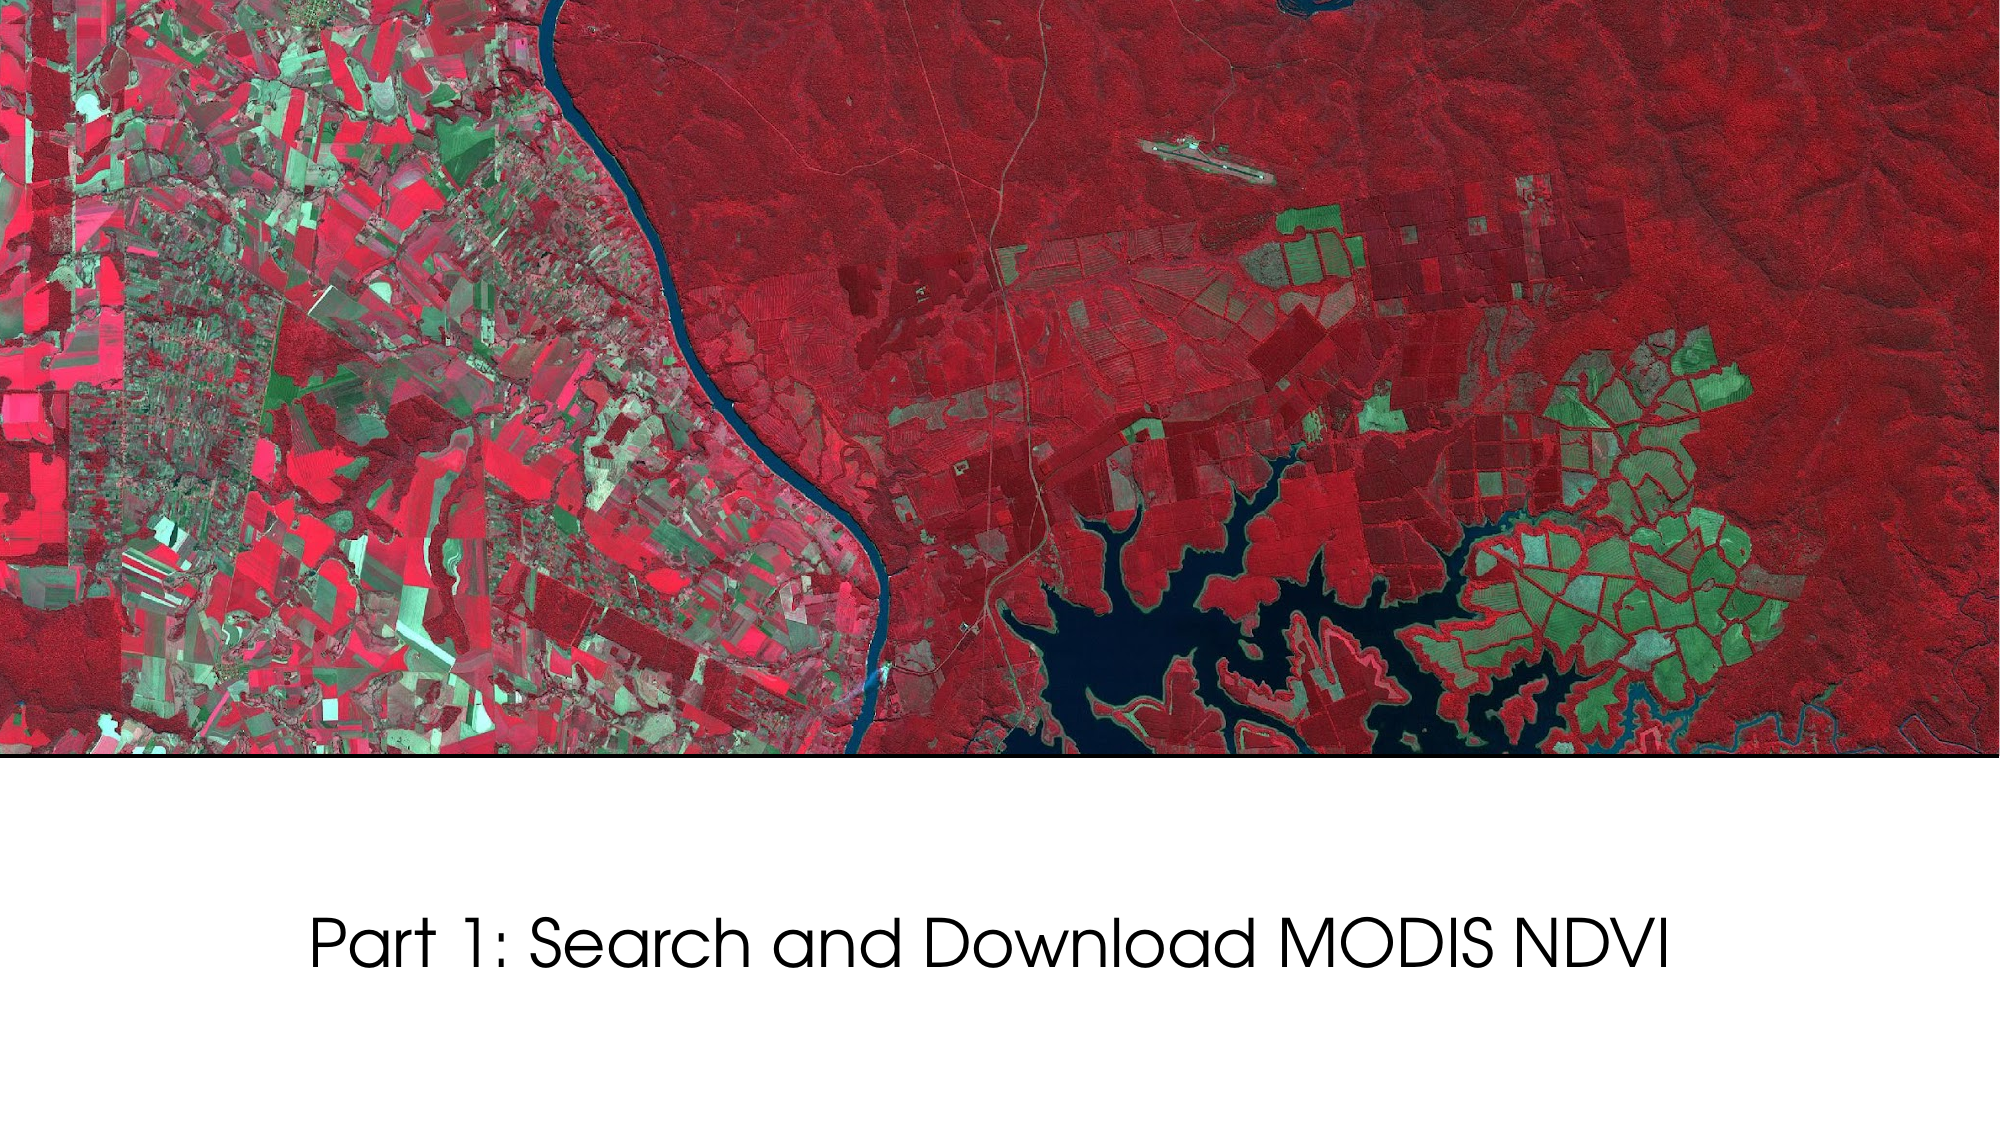

# Part 1: Search and Download MODIS NDVI